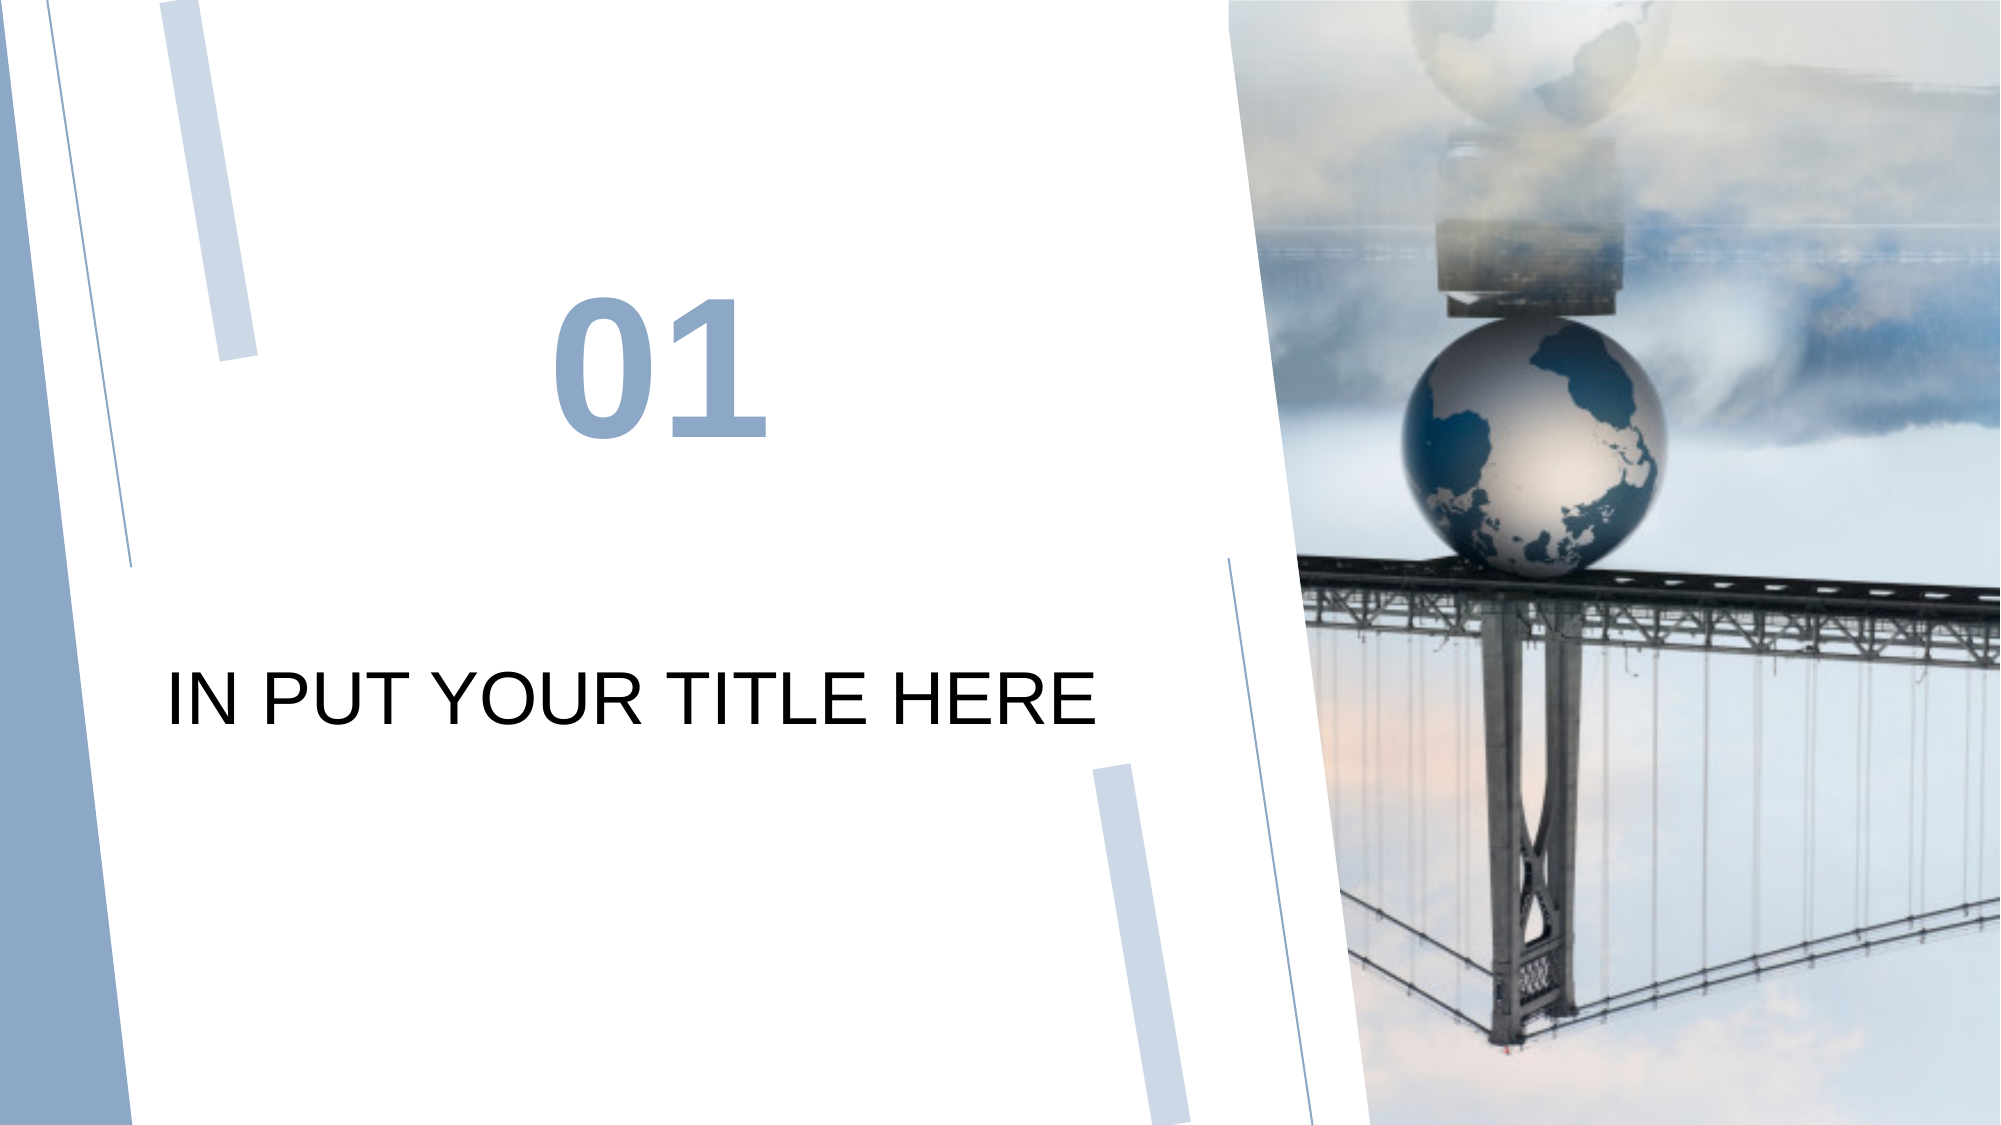

01
# IN PUT YOUR TITLE HERE